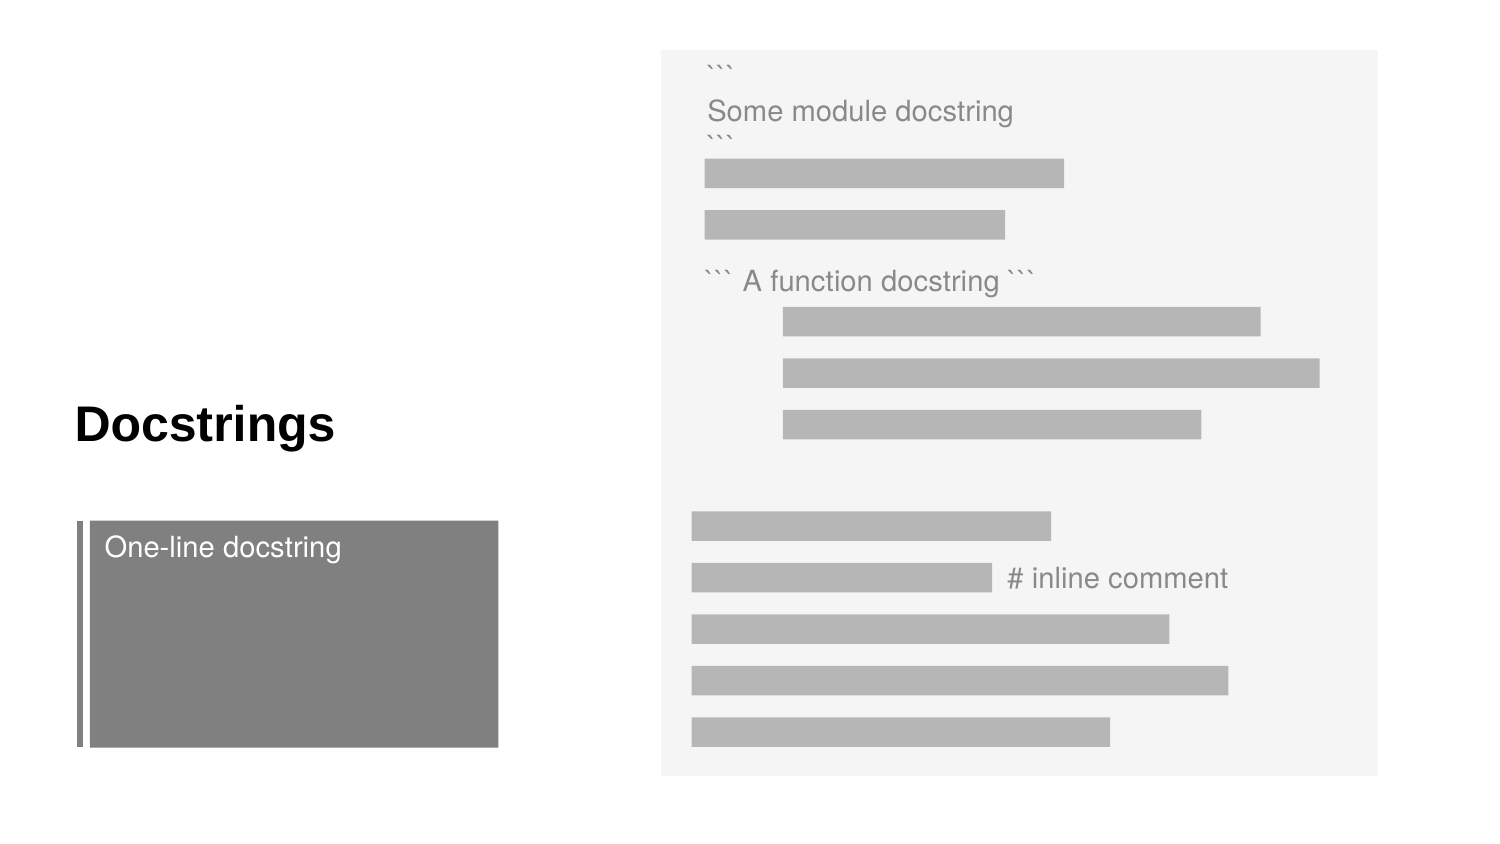

```
Some module docstring
```

``` A function docstring ```

Docstrings

One-line docstring
# inline comment